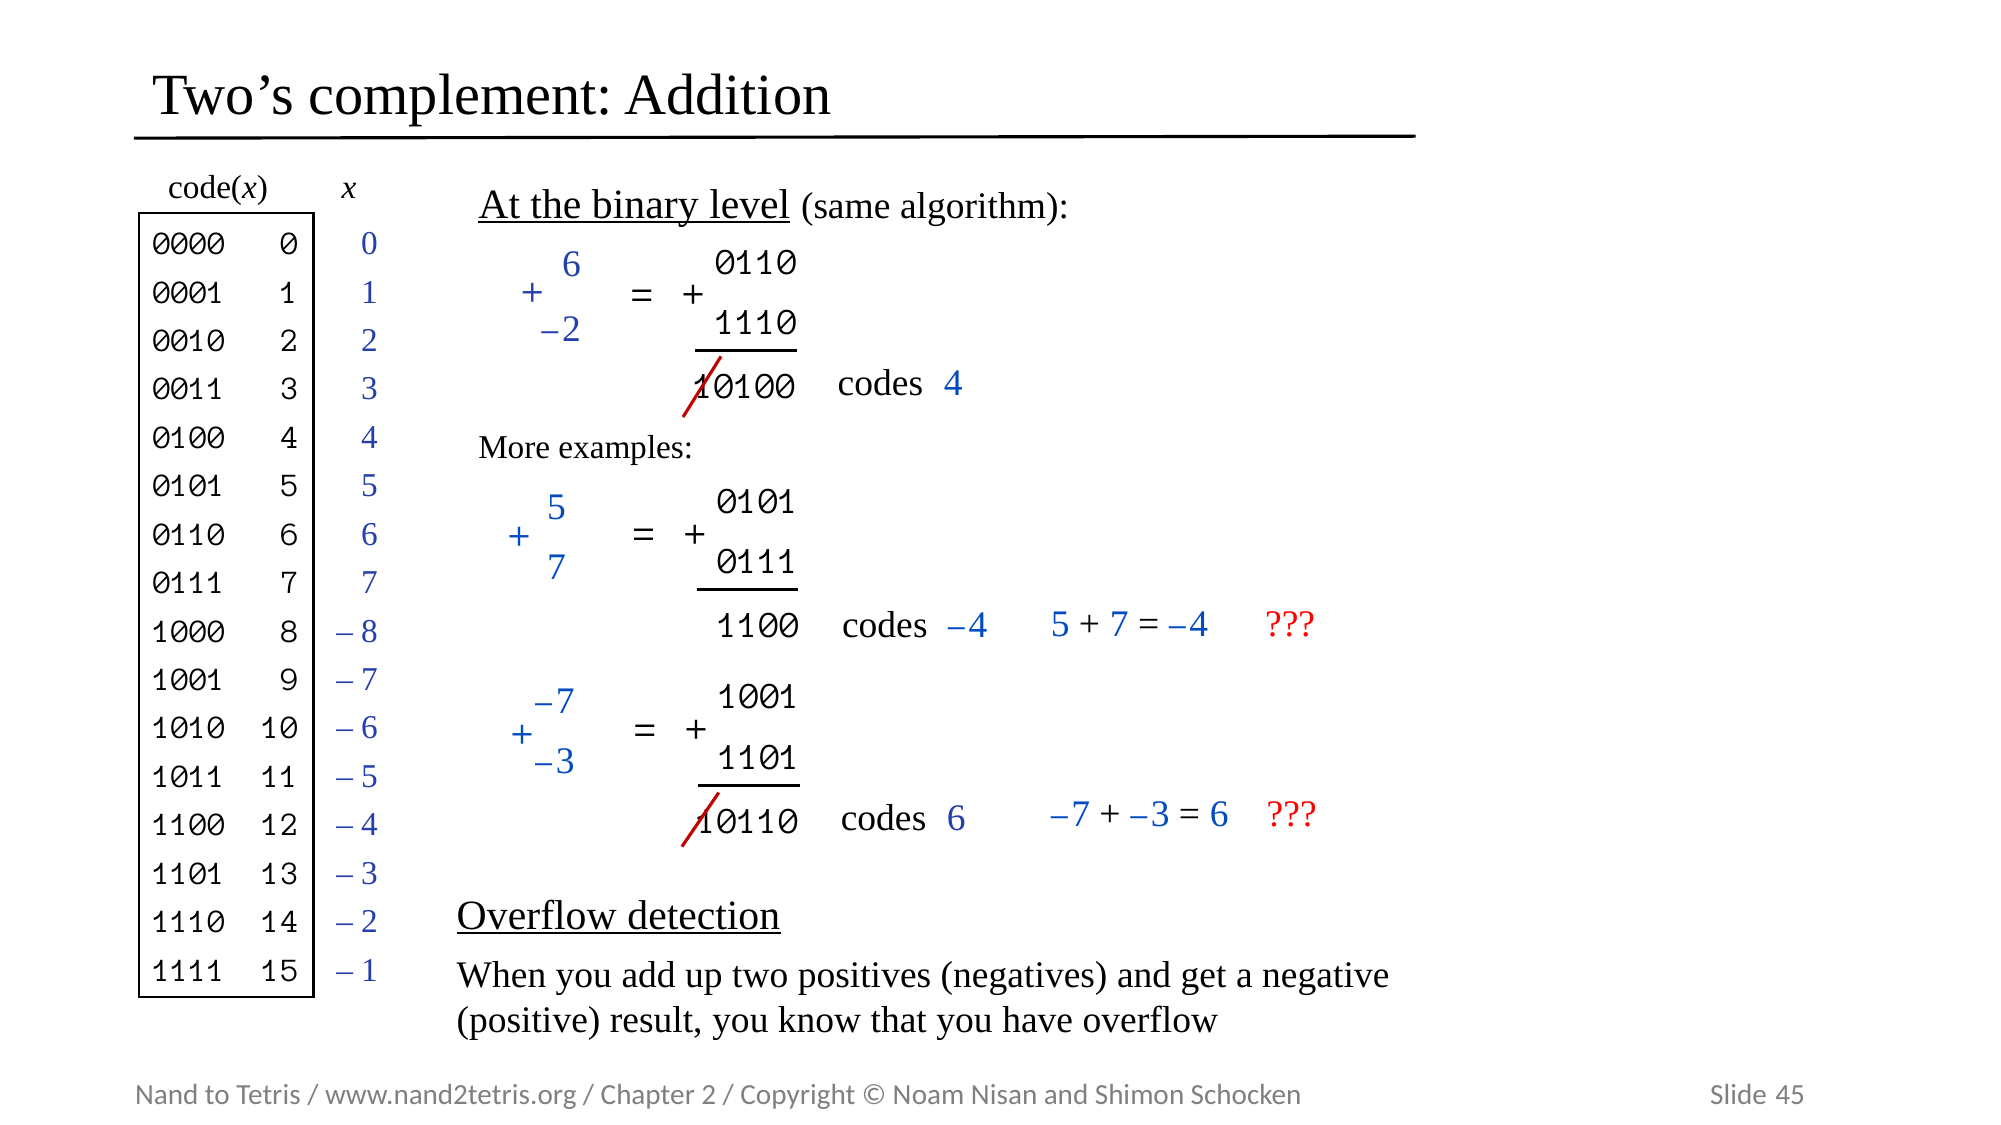

# Two’s complement: Addition
 code(x)
x

0000   0     0
0001   1     1
0010   2     2
0011   3     3
0100   4     4
0101   5     5
0110   6     6
0111   7     7
1000   8  – 8
1001   9  – 7
1010  10  – 6
1011  11  – 5
1100  12  – 4
1101  13  – 3
1110  14  – 2
1111  15  – 1
At the binary level (same algorithm):
0110
+
=
1110
10100
6
+
–2

codes 4
More examples:
0101
+
=
0111
1100
5
+
7

codes –4
5 + 7 = –4      ???
1001
+
=
1101
10110
–7
+
–3

codes 6
–7 + –3 = 6    ???
Overflow detection
When you add up two positives (negatives) and get a negative
(positive) result, you know that you have overflow